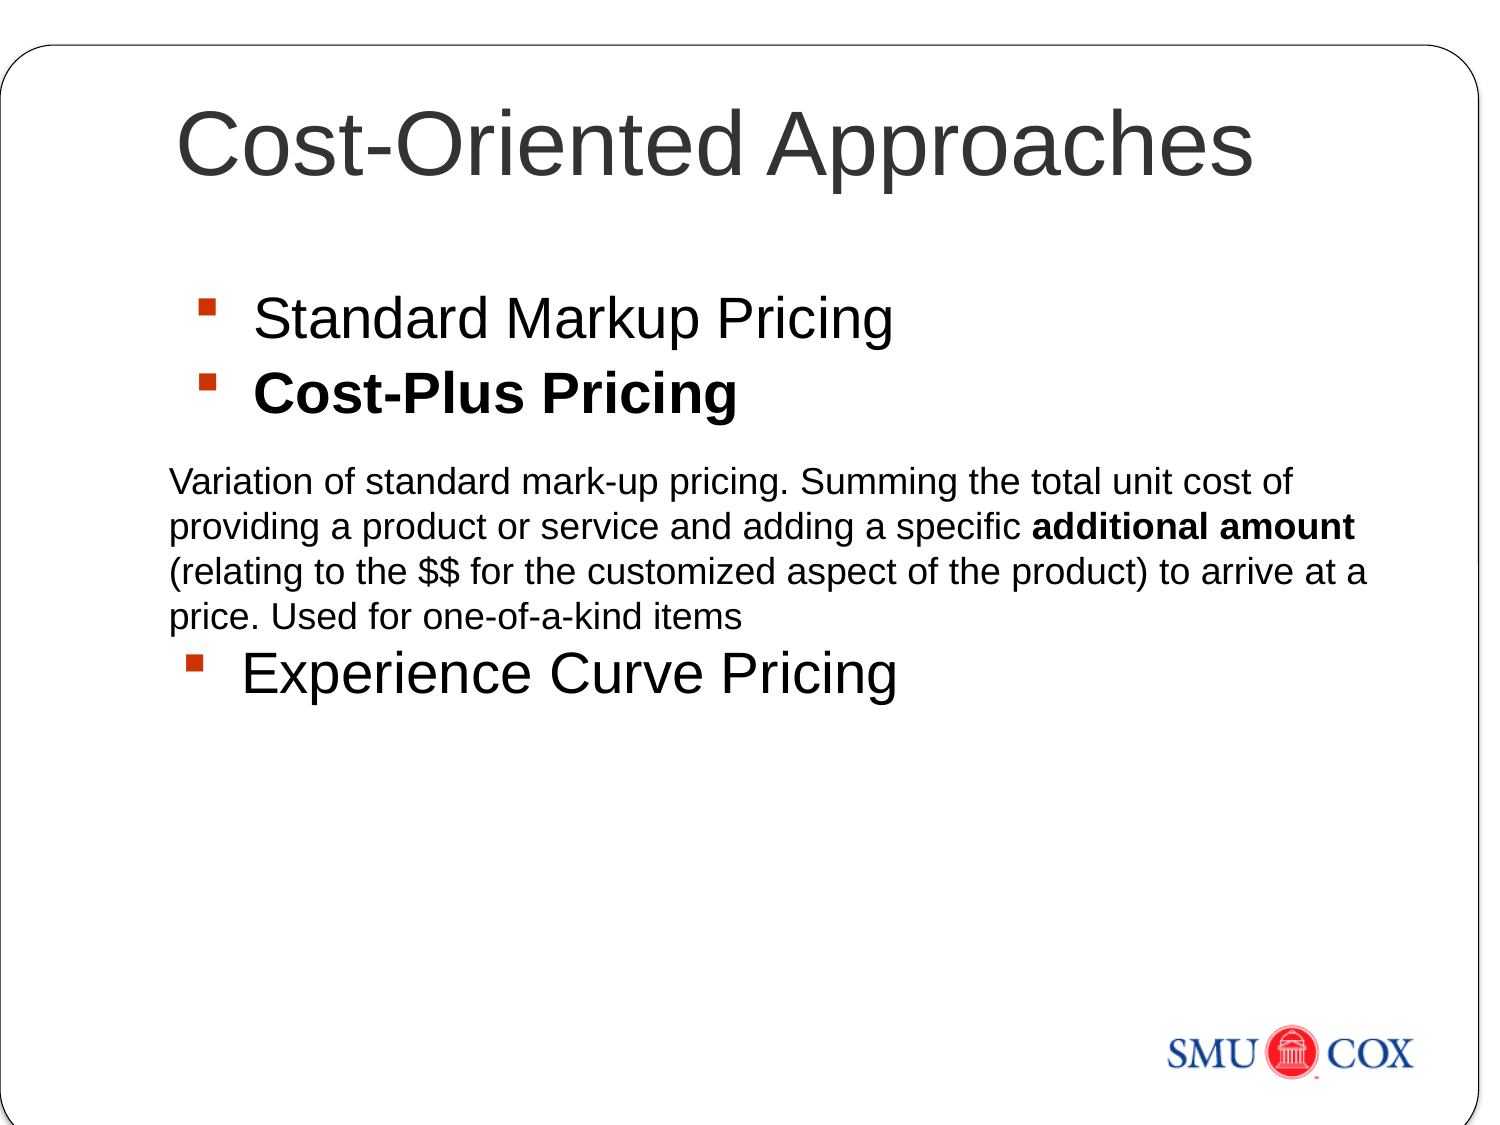

Cost-Oriented Approaches
  Standard Markup Pricing

  Cost-Plus Pricing

Variation of standard mark-up pricing. Summing the total unit cost of providing a product or service and adding a specific additional amount (relating to the $$ for the customized aspect of the product) to arrive at a price. Used for one-of-a-kind items
  Experience Curve Pricing